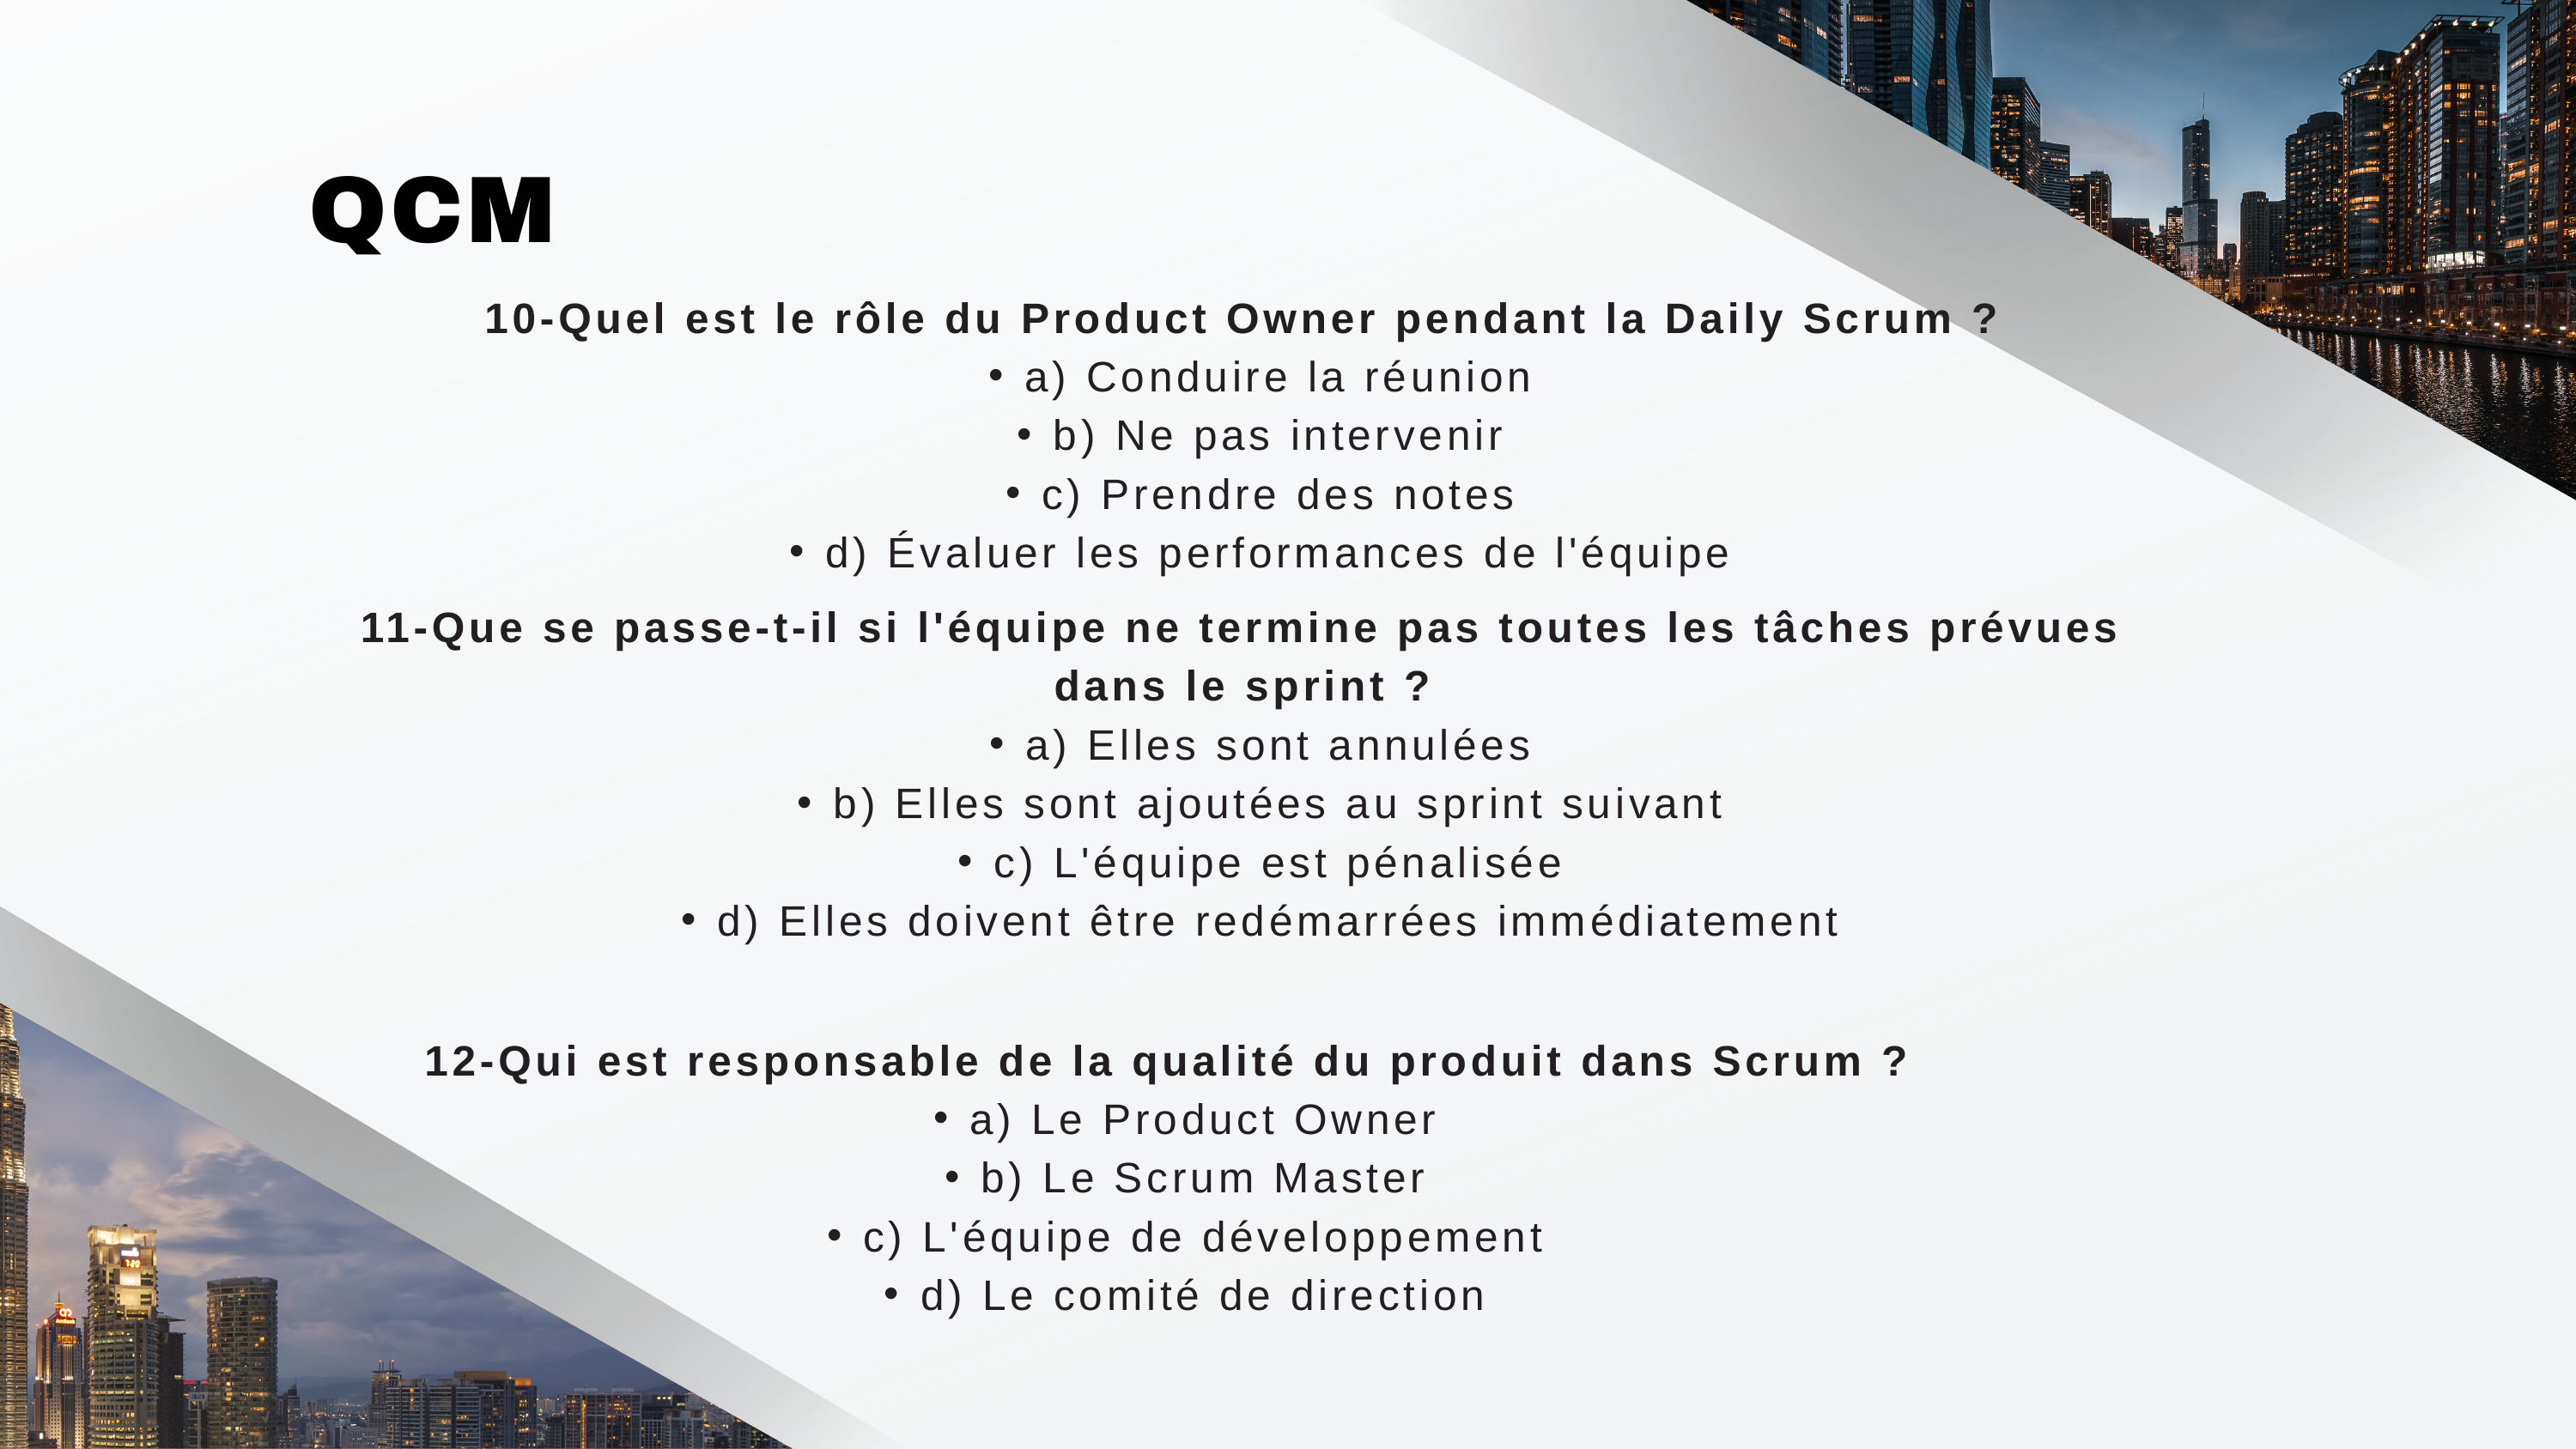

QCM

10-Quel est le rôle du Product Owner pendant la Daily Scrum ?
a) Conduire la réunion
b) Ne pas intervenir
c) Prendre des notes
d) Évaluer les performances de l'équipe

11-Que se passe-t-il si l'équipe ne termine pas toutes les tâches prévues dans le sprint ?
a) Elles sont annulées
b) Elles sont ajoutées au sprint suivant
c) L'équipe est pénalisée
d) Elles doivent être redémarrées immédiatement

12-Qui est responsable de la qualité du produit dans Scrum ?
a) Le Product Owner
b) Le Scrum Master
c) L'équipe de développement
d) Le comité de direction